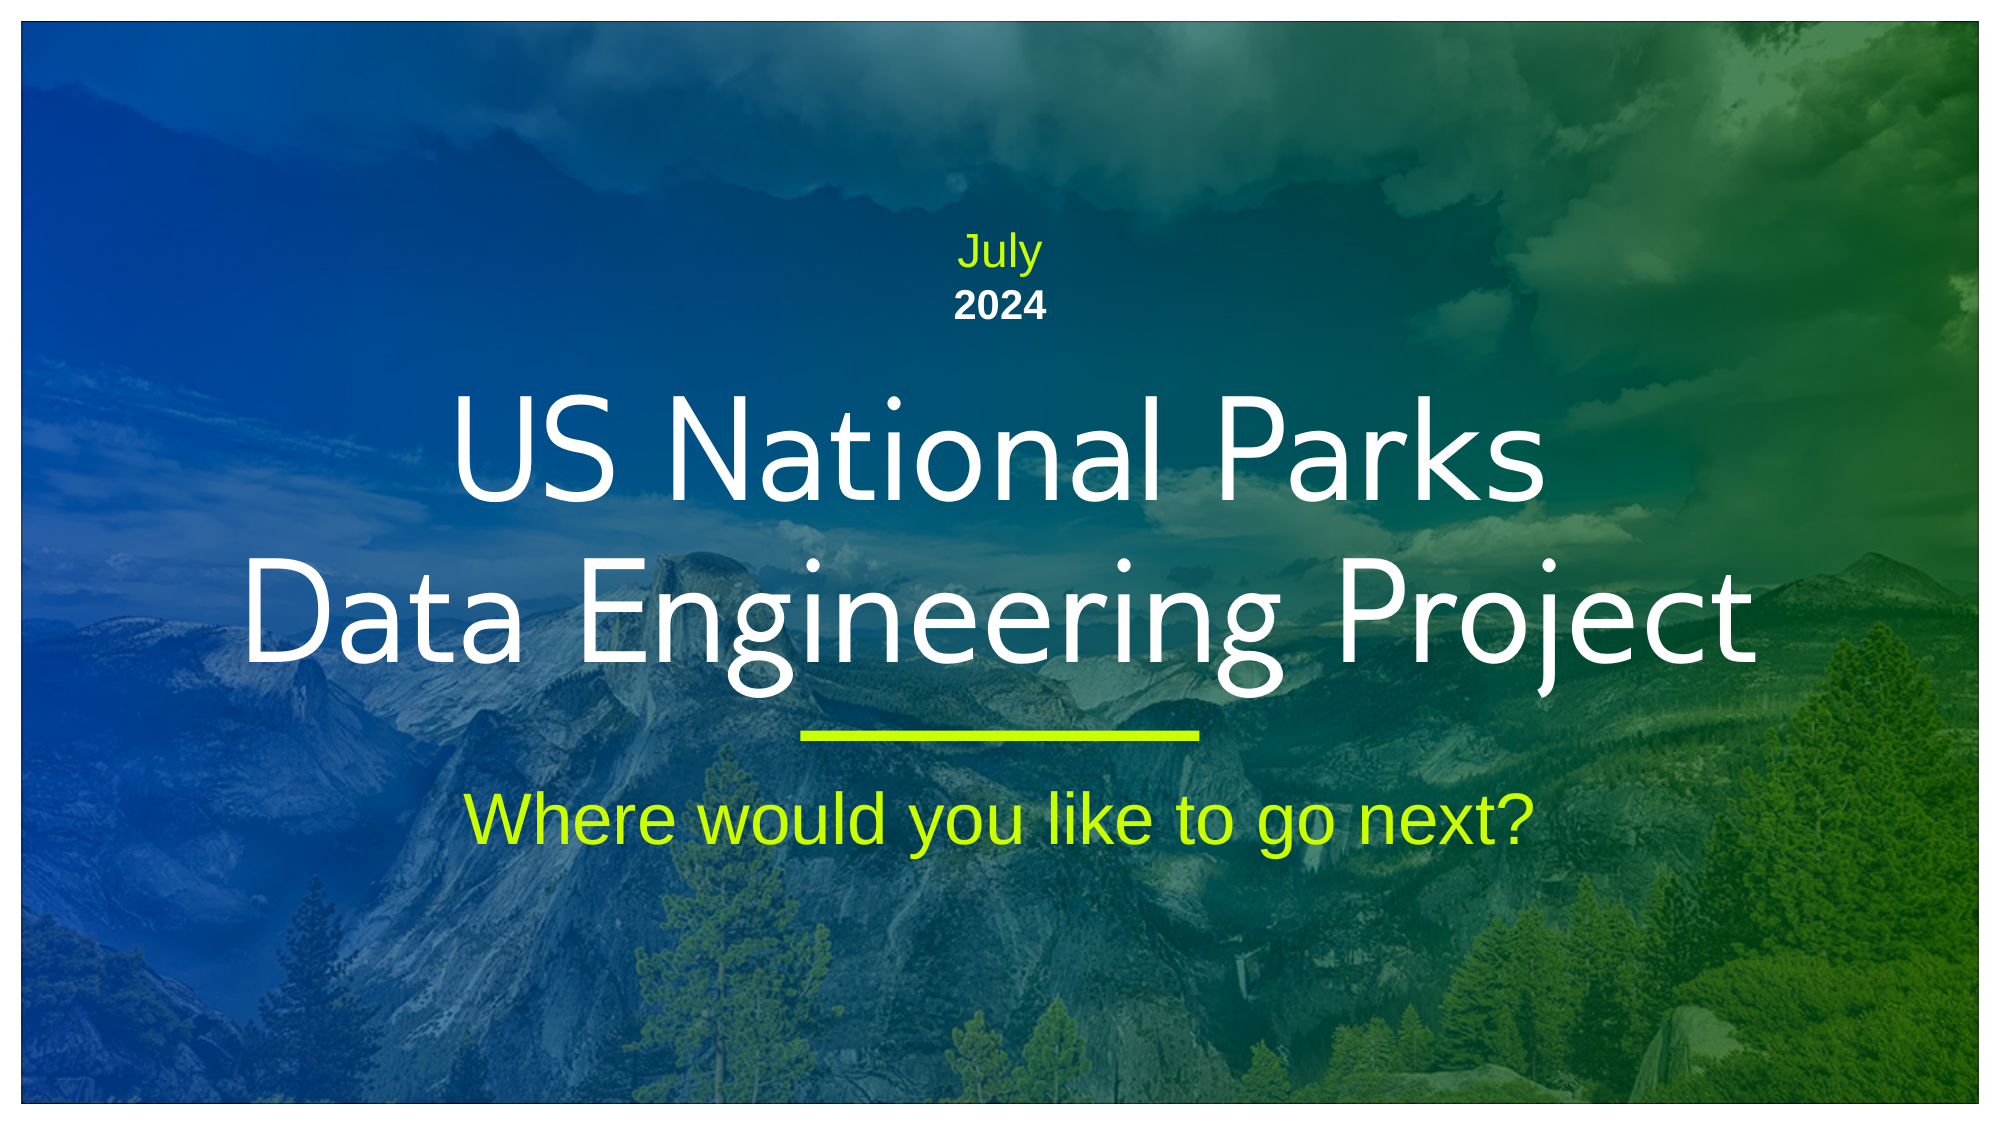

July
2024
# US National Parks Data Engineering Project
Where would you like to go next?